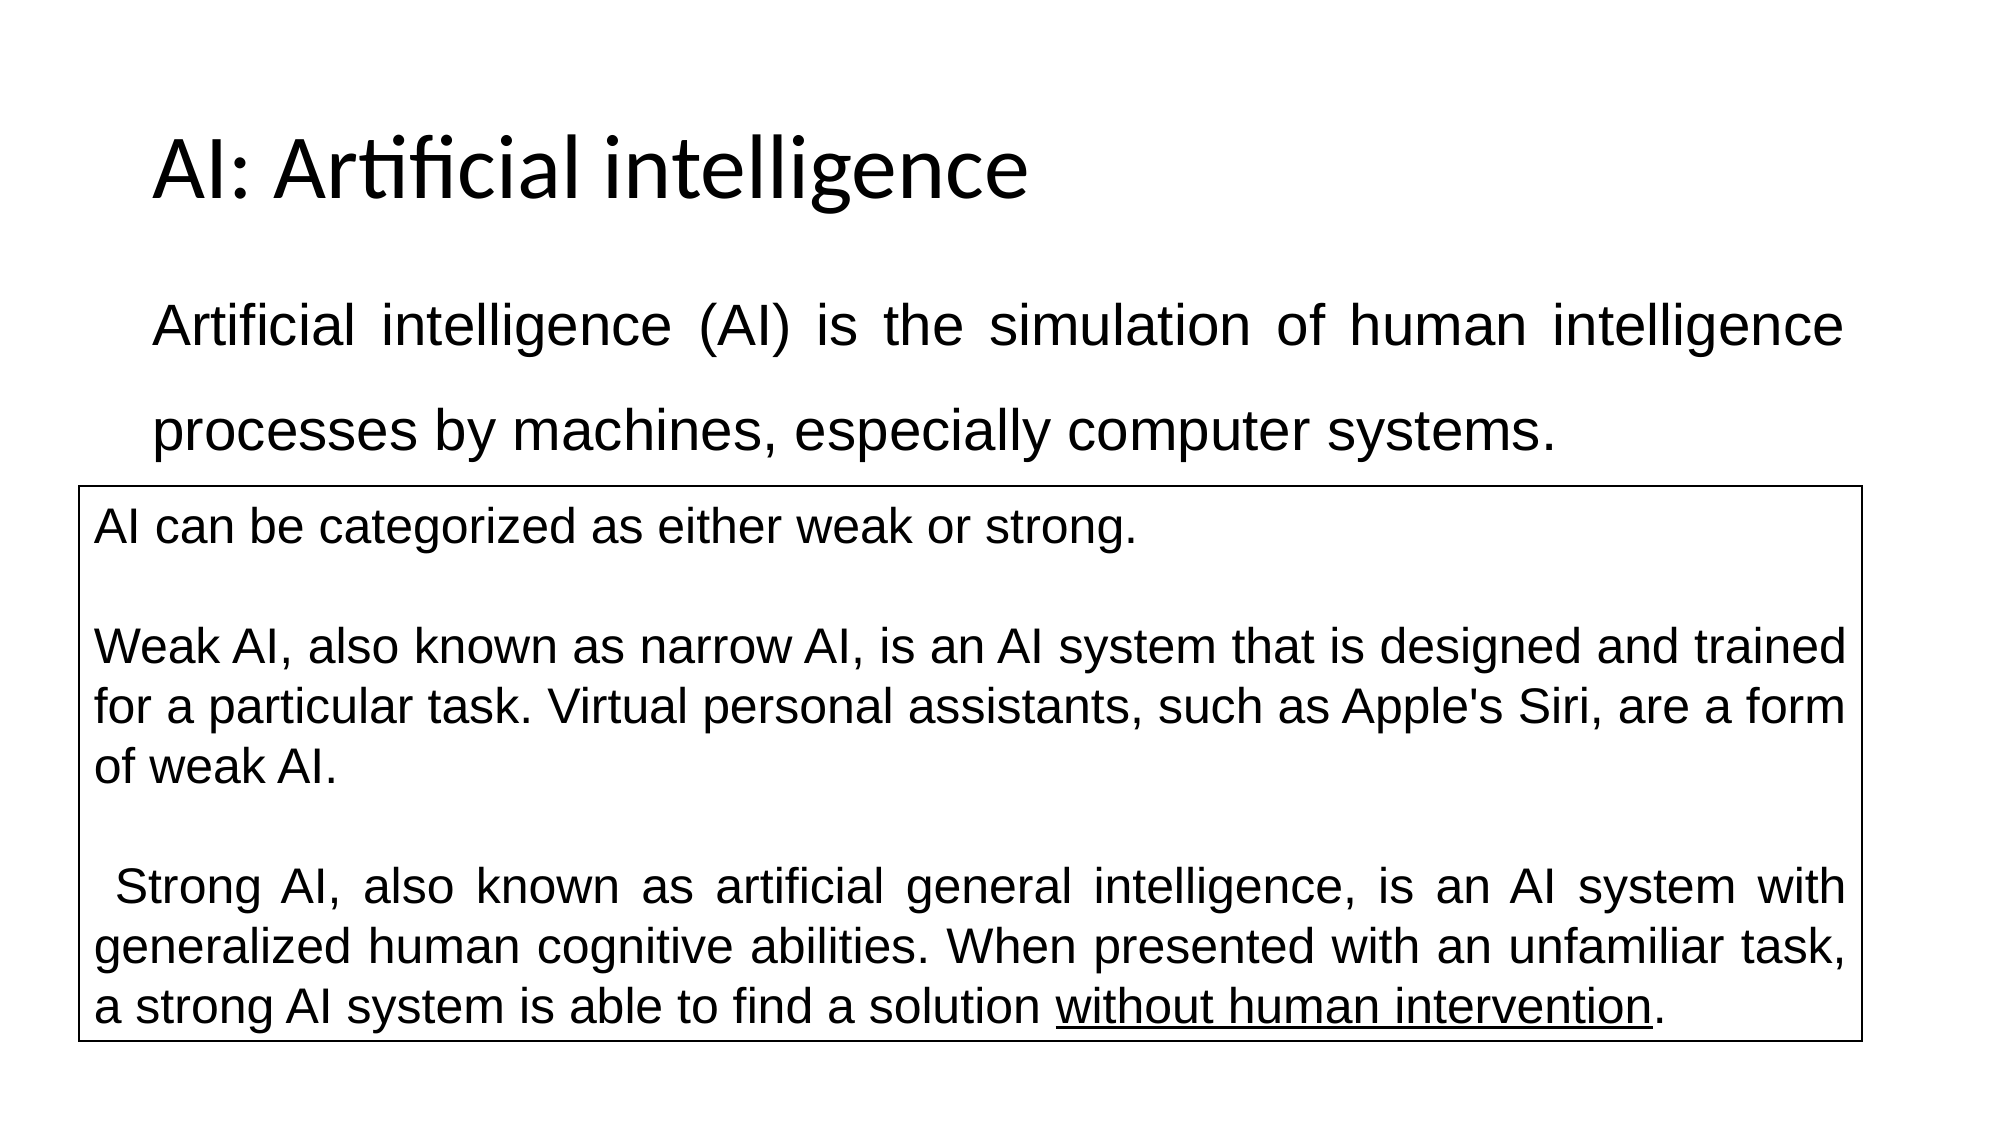

# AI: Artificial intelligence
Artificial intelligence (AI) is the simulation of human intelligence processes by machines, especially computer systems.
AI can be categorized as either weak or strong.

Weak AI, also known as narrow AI, is an AI system that is designed and trained for a particular task. Virtual personal assistants, such as Apple's Siri, are a form of weak AI.

 Strong AI, also known as artificial general intelligence, is an AI system with generalized human cognitive abilities. When presented with an unfamiliar task, a strong AI system is able to find a solution without human intervention.